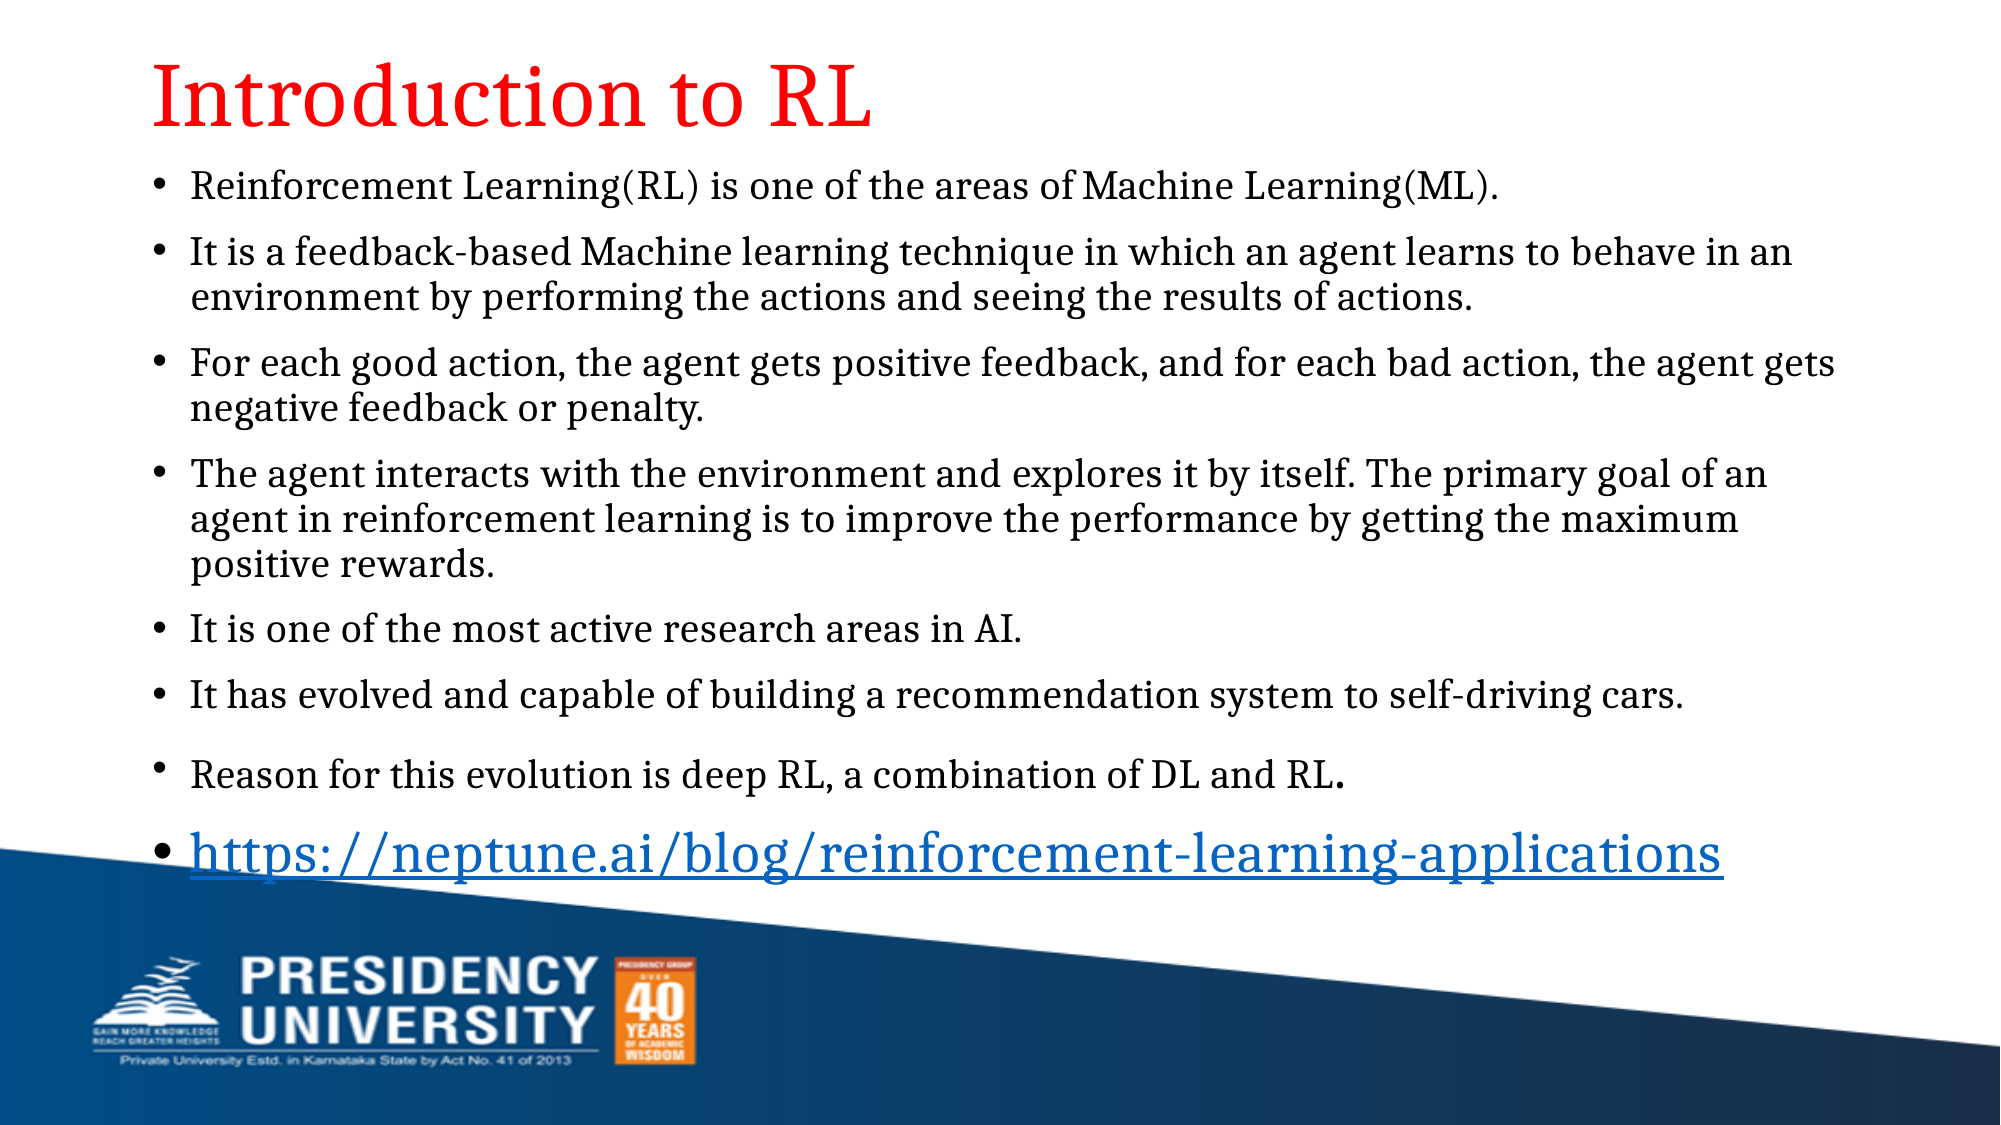

# Introduction to RL
Reinforcement Learning(RL) is one of the areas of Machine Learning(ML).
It is a feedback-based Machine learning technique in which an agent learns to behave in an environment by performing the actions and seeing the results of actions.
For each good action, the agent gets positive feedback, and for each bad action, the agent gets negative feedback or penalty.
The agent interacts with the environment and explores it by itself. The primary goal of an agent in reinforcement learning is to improve the performance by getting the maximum positive rewards.
It is one of the most active research areas in AI.
It has evolved and capable of building a recommendation system to self-driving cars.
Reason for this evolution is deep RL, a combination of DL and RL.
https://neptune.ai/blog/reinforcement-learning-applications